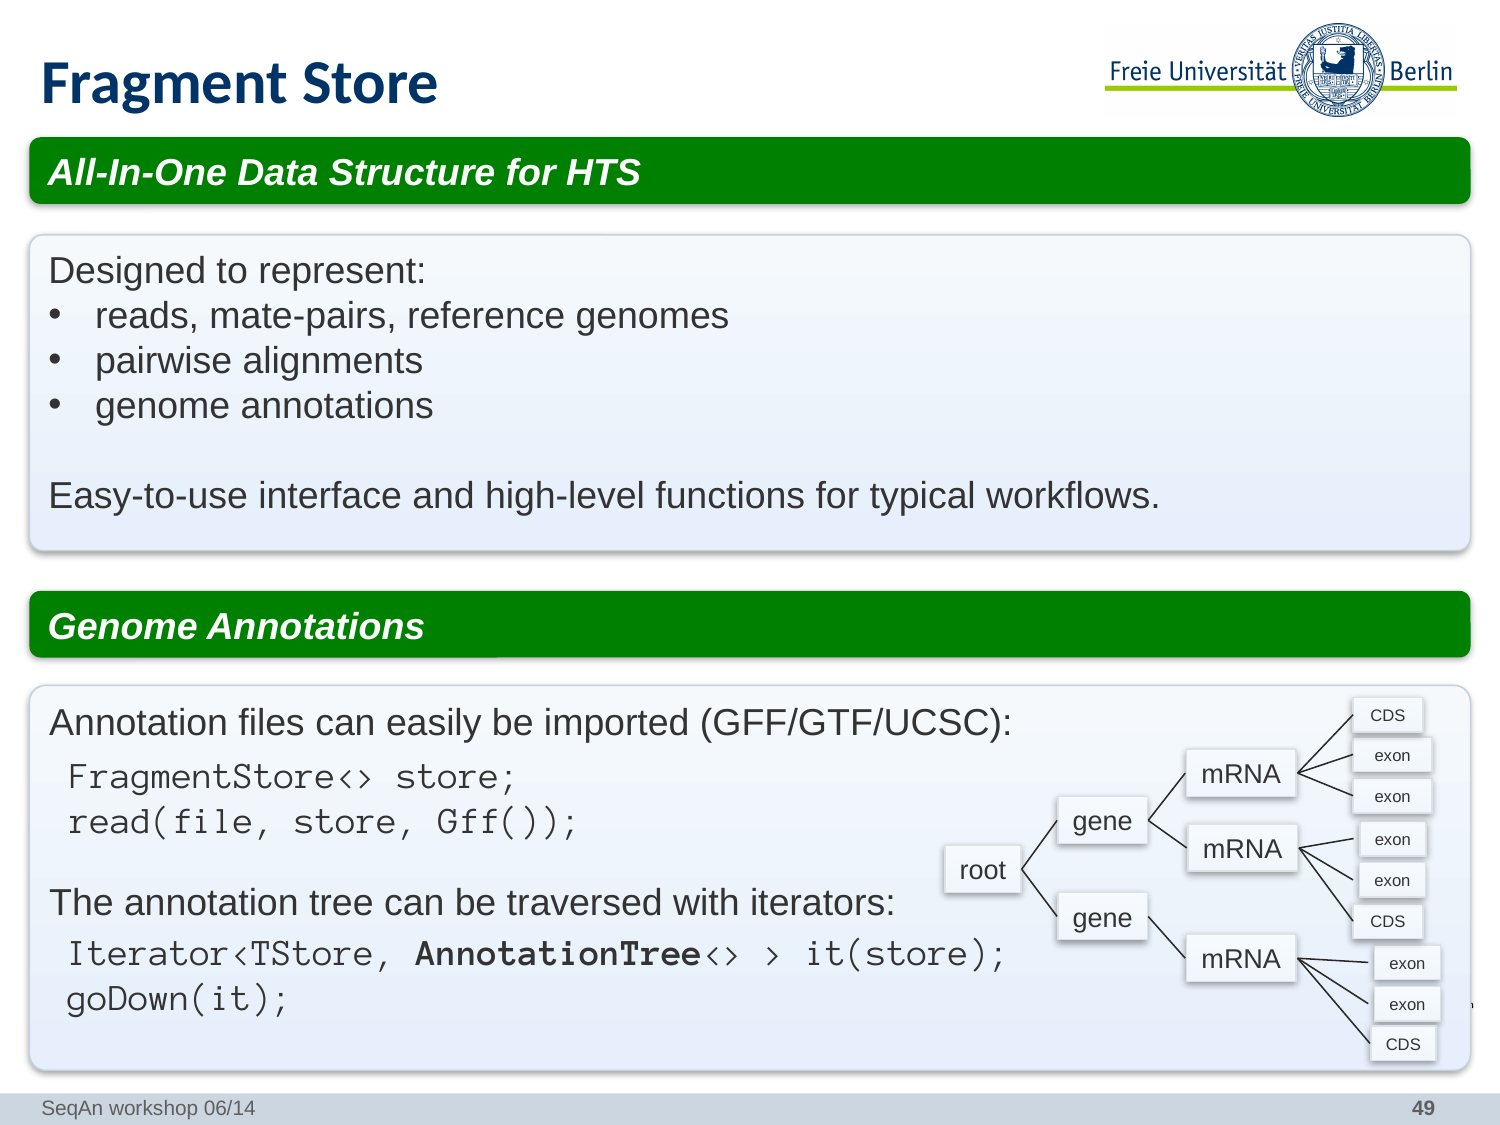

# Fragment Store
All-In-One Data Structure for HTS
Designed to represent:
reads, mate-pairs, reference genomes
pairwise alignments
genome annotations

Easy-to-use interface and high-level functions for typical workflows.

Genome Annotations
Annotation files can easily be imported (GFF/GTF/UCSC):

The annotation tree can be traversed with iterators:

FragmentStore<> store;
read(file, store, Gff());
CDS
exon
mRNA
exon
gene
mRNA
exon
root
exon
gene
CDS
mRNA
exon
exon
CDS
Iterator<TStore, AnnotationTree<> > it(store);
goDown(it);